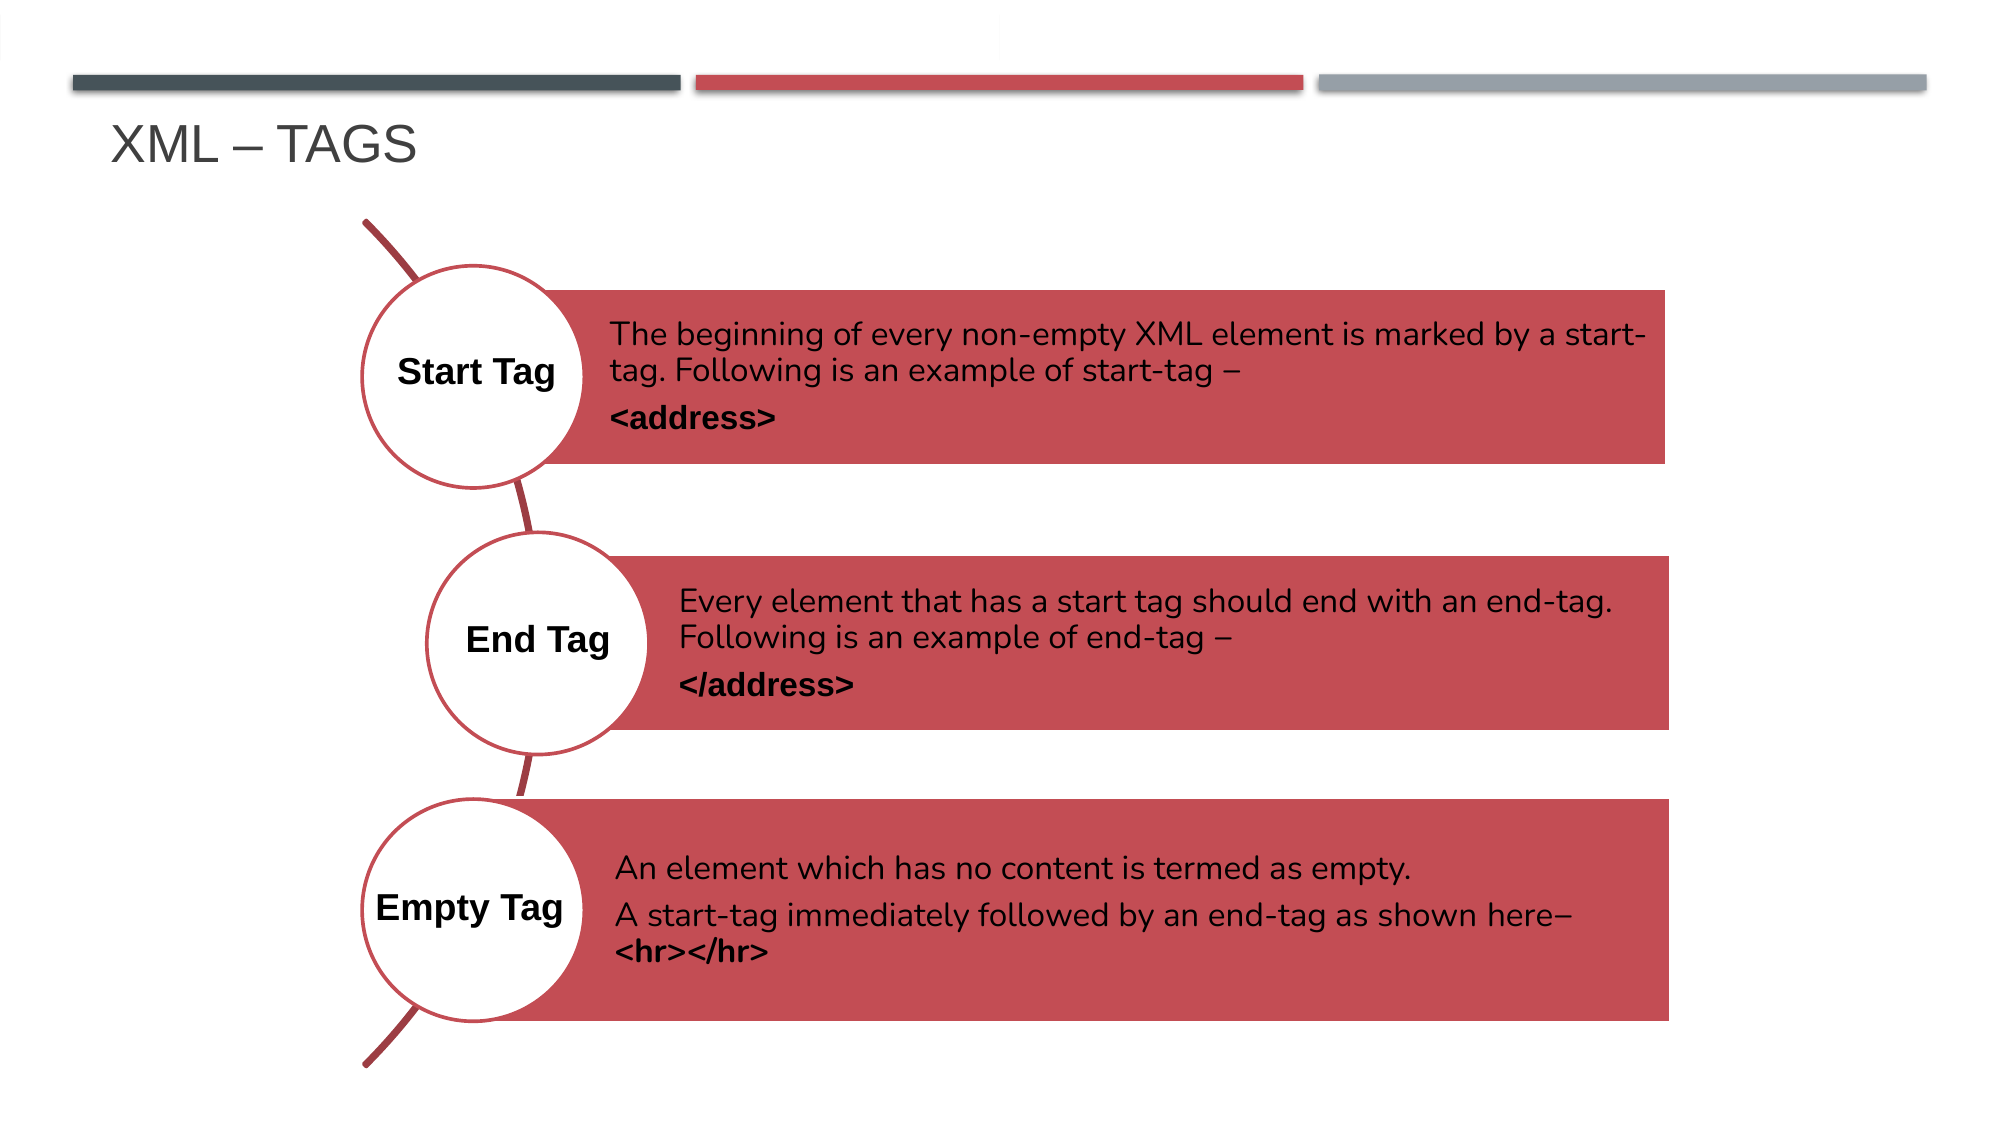

# XML – Tags
The beginning of every non-empty XML element is marked by a start-tag. Following is an example of start-tag −
<address>
Every element that has a start tag should end with an end-tag. Following is an example of end-tag −
</address>
An element which has no content is termed as empty.
A start-tag immediately followed by an end-tag as shown here− <hr></hr>
Start Tag
End Tag
Empty Tag